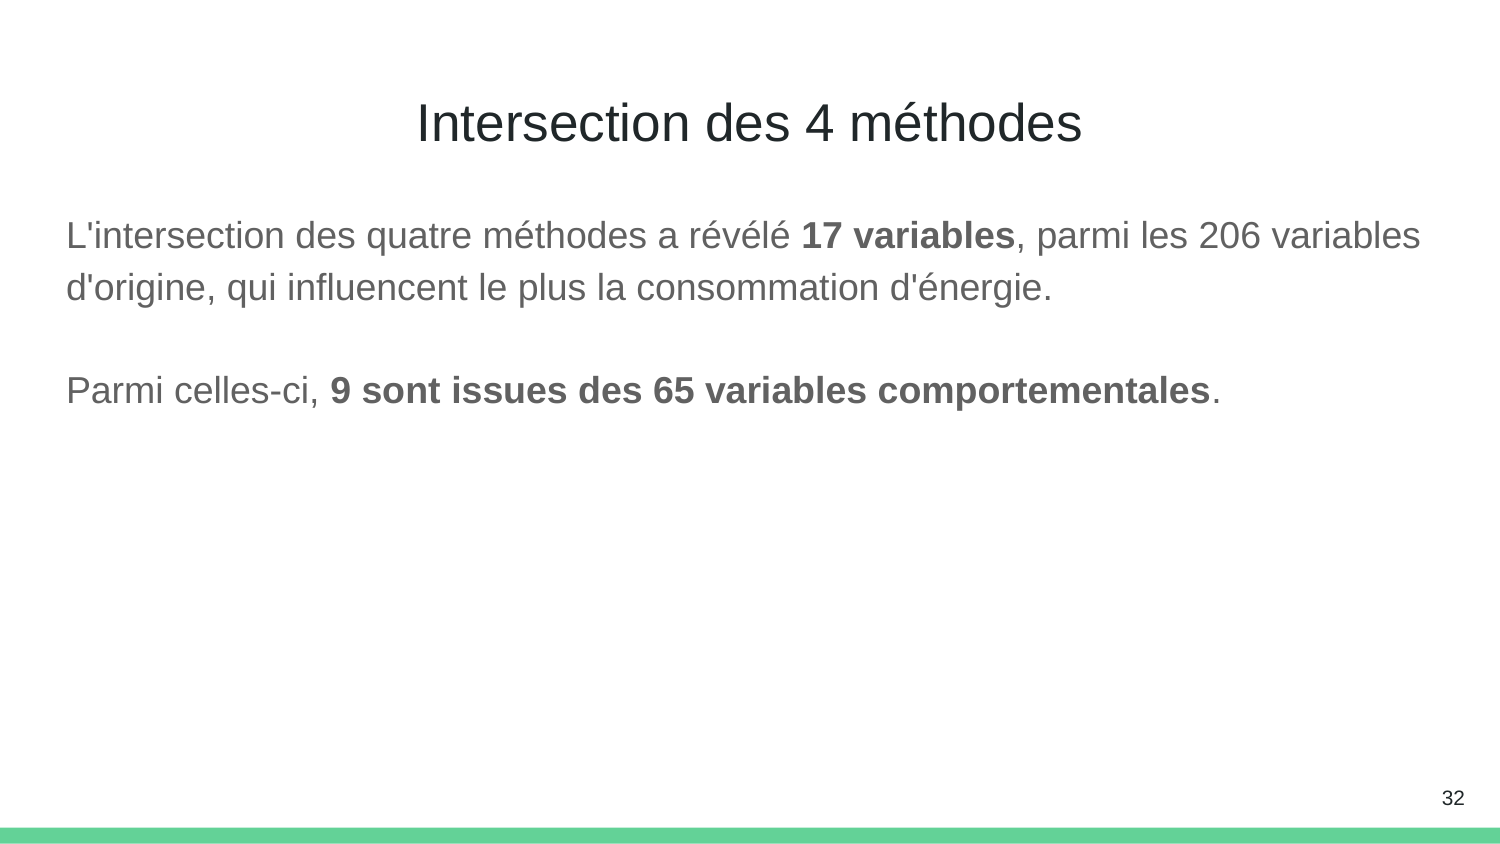

# Intersection des 4 méthodes
L'intersection des quatre méthodes a révélé 17 variables, parmi les 206 variables d'origine, qui influencent le plus la consommation d'énergie.

Parmi celles-ci, 9 sont issues des 65 variables comportementales.
32